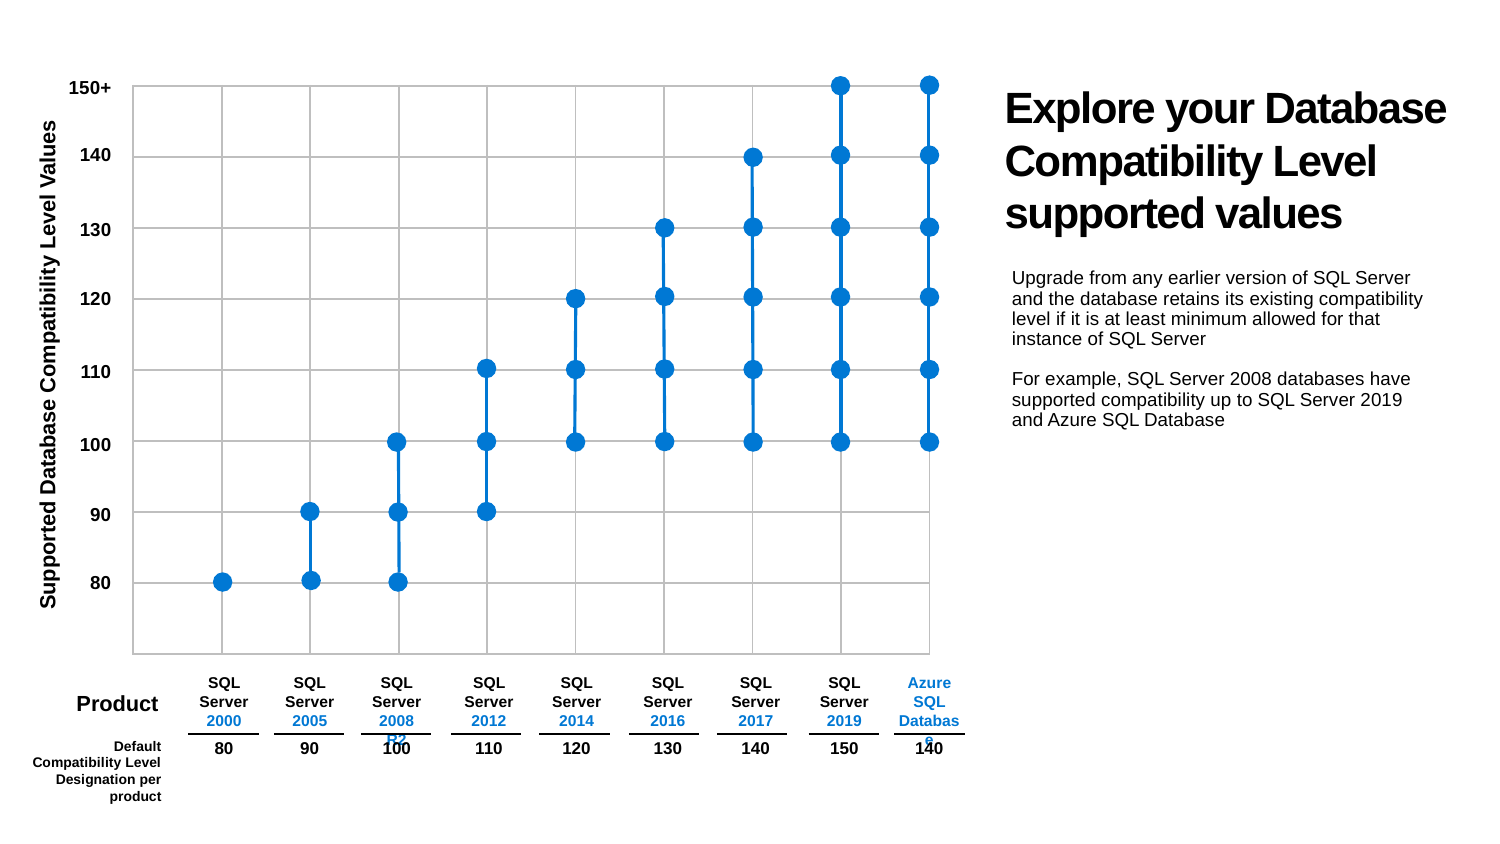

# Explore your Database Compatibility Level supported values
150+

|  |  |  |  |  |  |  |  |  |
| --- | --- | --- | --- | --- | --- | --- | --- | --- |
|  |  |  |  |  |  |  |  |  |
|  |  |  |  |  |  |  |  |  |
|  |  |  |  |  |  |  |  |  |
|  |  |  |  |  |  |  |  |  |
|  |  |  |  |  |  |  |  |  |
|  |  |  |  |  |  |  |  |  |
|  |  |  |  |  |  |  |  |  |
140

130

Upgrade from any earlier version of SQL Server and the database retains its existing compatibility level if it is at least minimum allowed for that instance of SQL Server

For example, SQL Server 2008 databases have supported compatibility up to SQL Server 2019 and Azure SQL Database
120

Supported Database Compatibility Level Values

110

100

90

80

SQL Server 2008 R2
100
SQL Server 2000
80
SQL Server 2005
90
SQL Server 2012
110
SQL Server 2014
120
SQL Server 2016
130
SQL Server 2017
140
SQL Server 2019
150
Azure SQL Database
140
Product
Default Compatibility Level Designation per product